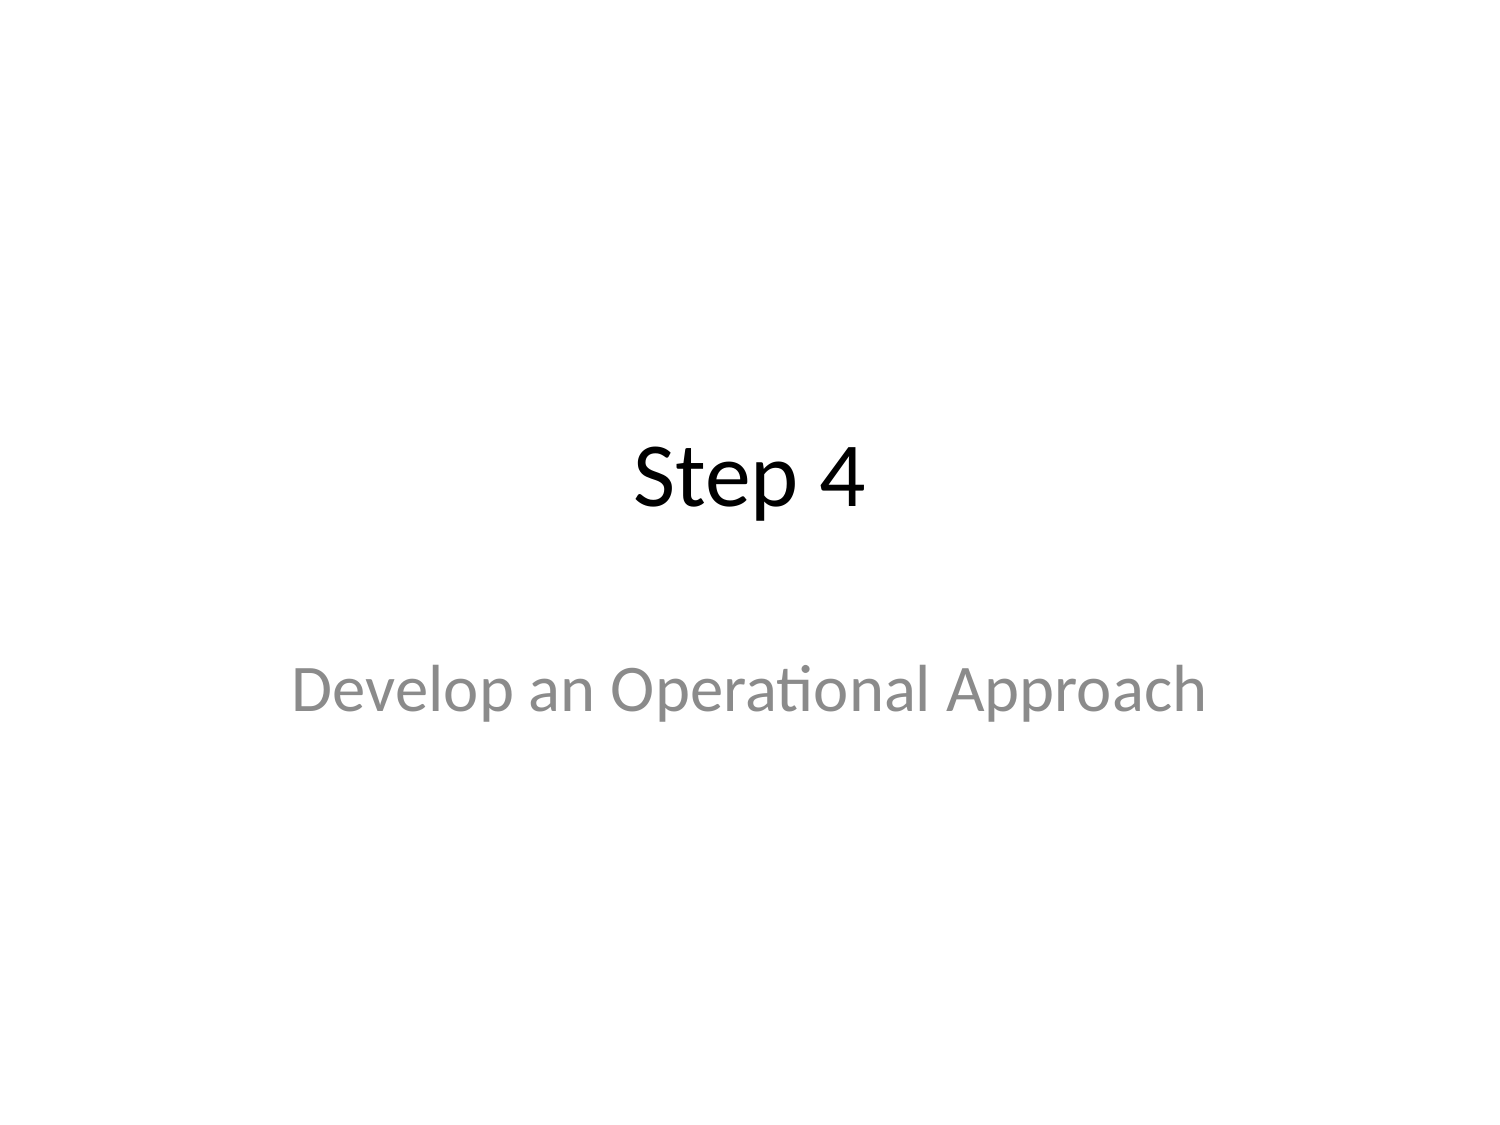

# Step 4
Develop an Operational Approach